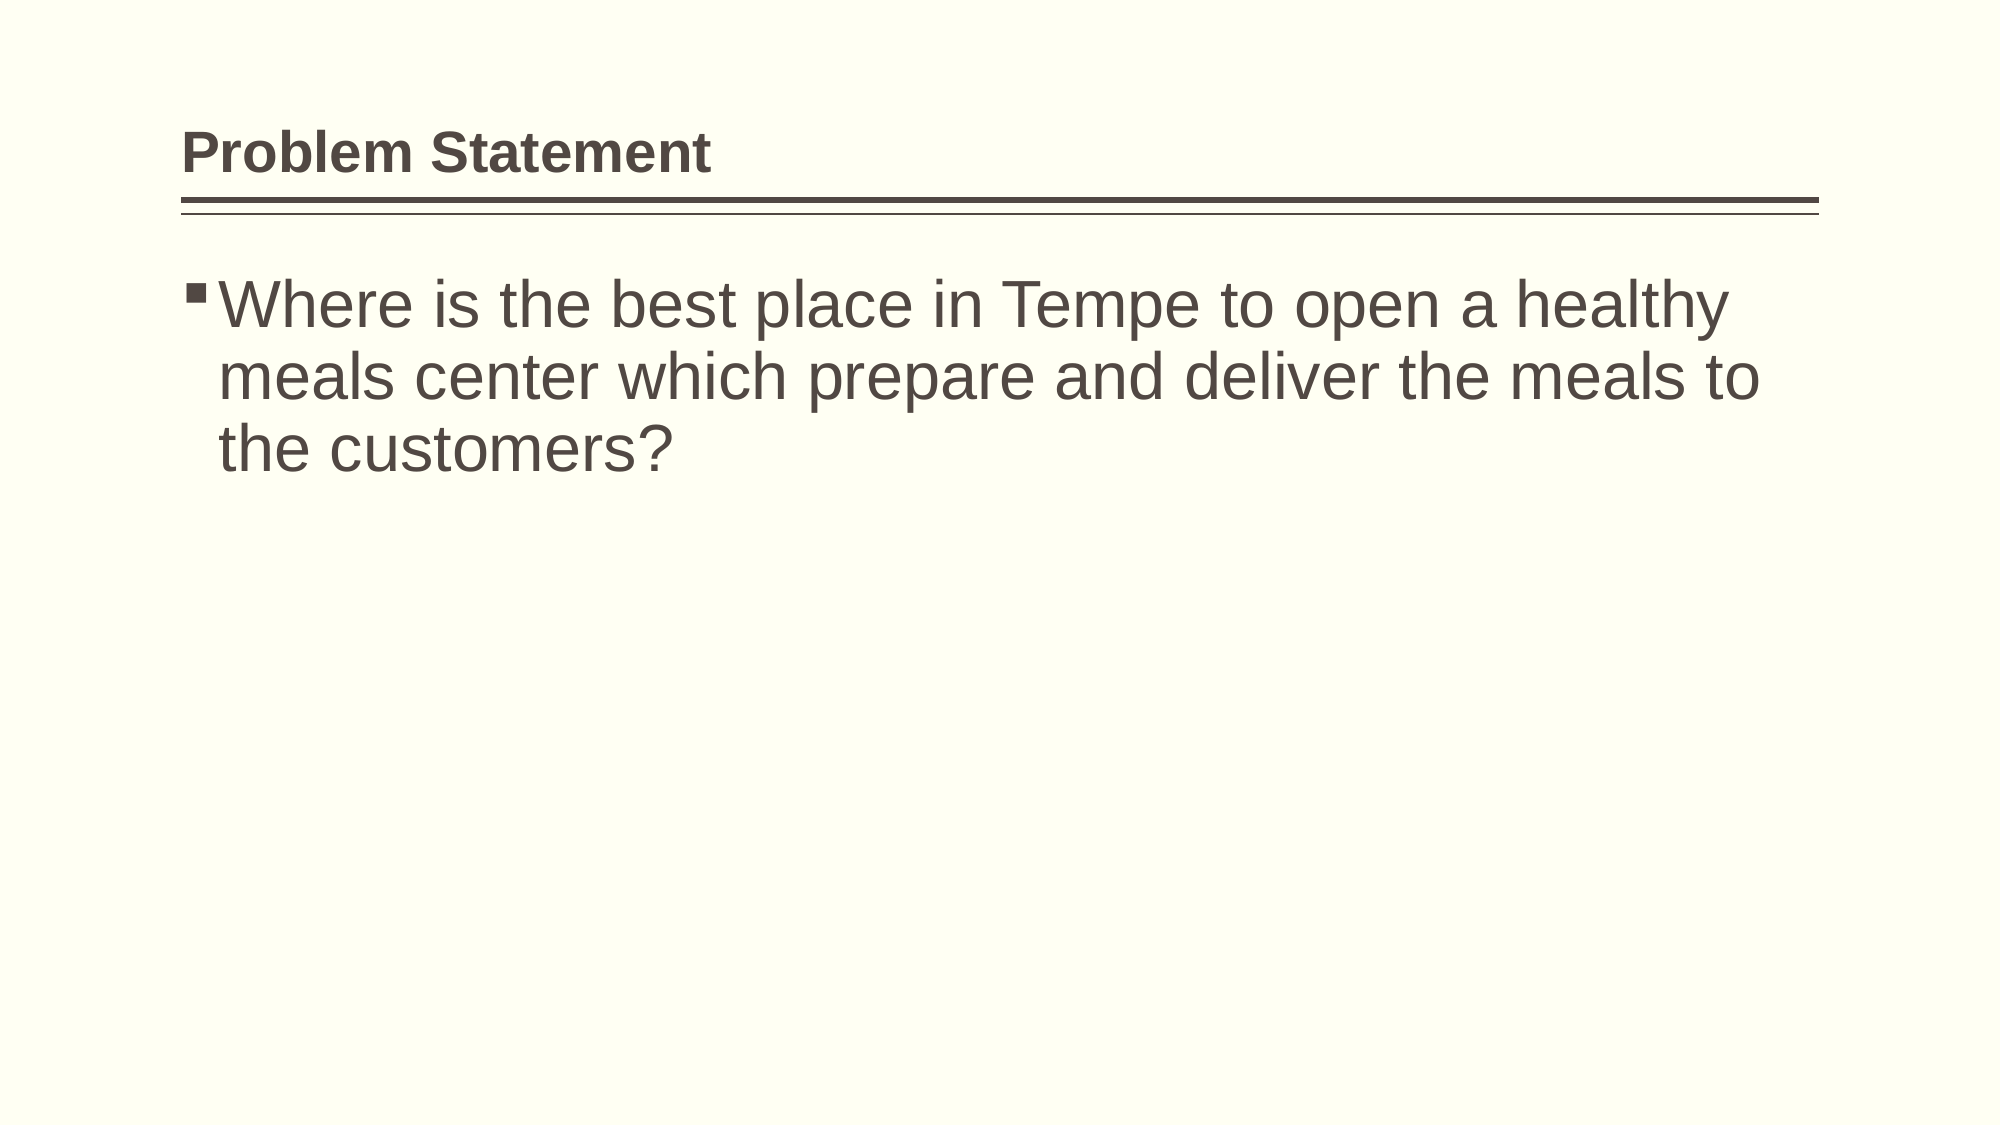

# Problem Statement
Where is the best place in Tempe to open a healthy meals center which prepare and deliver the meals to the customers?